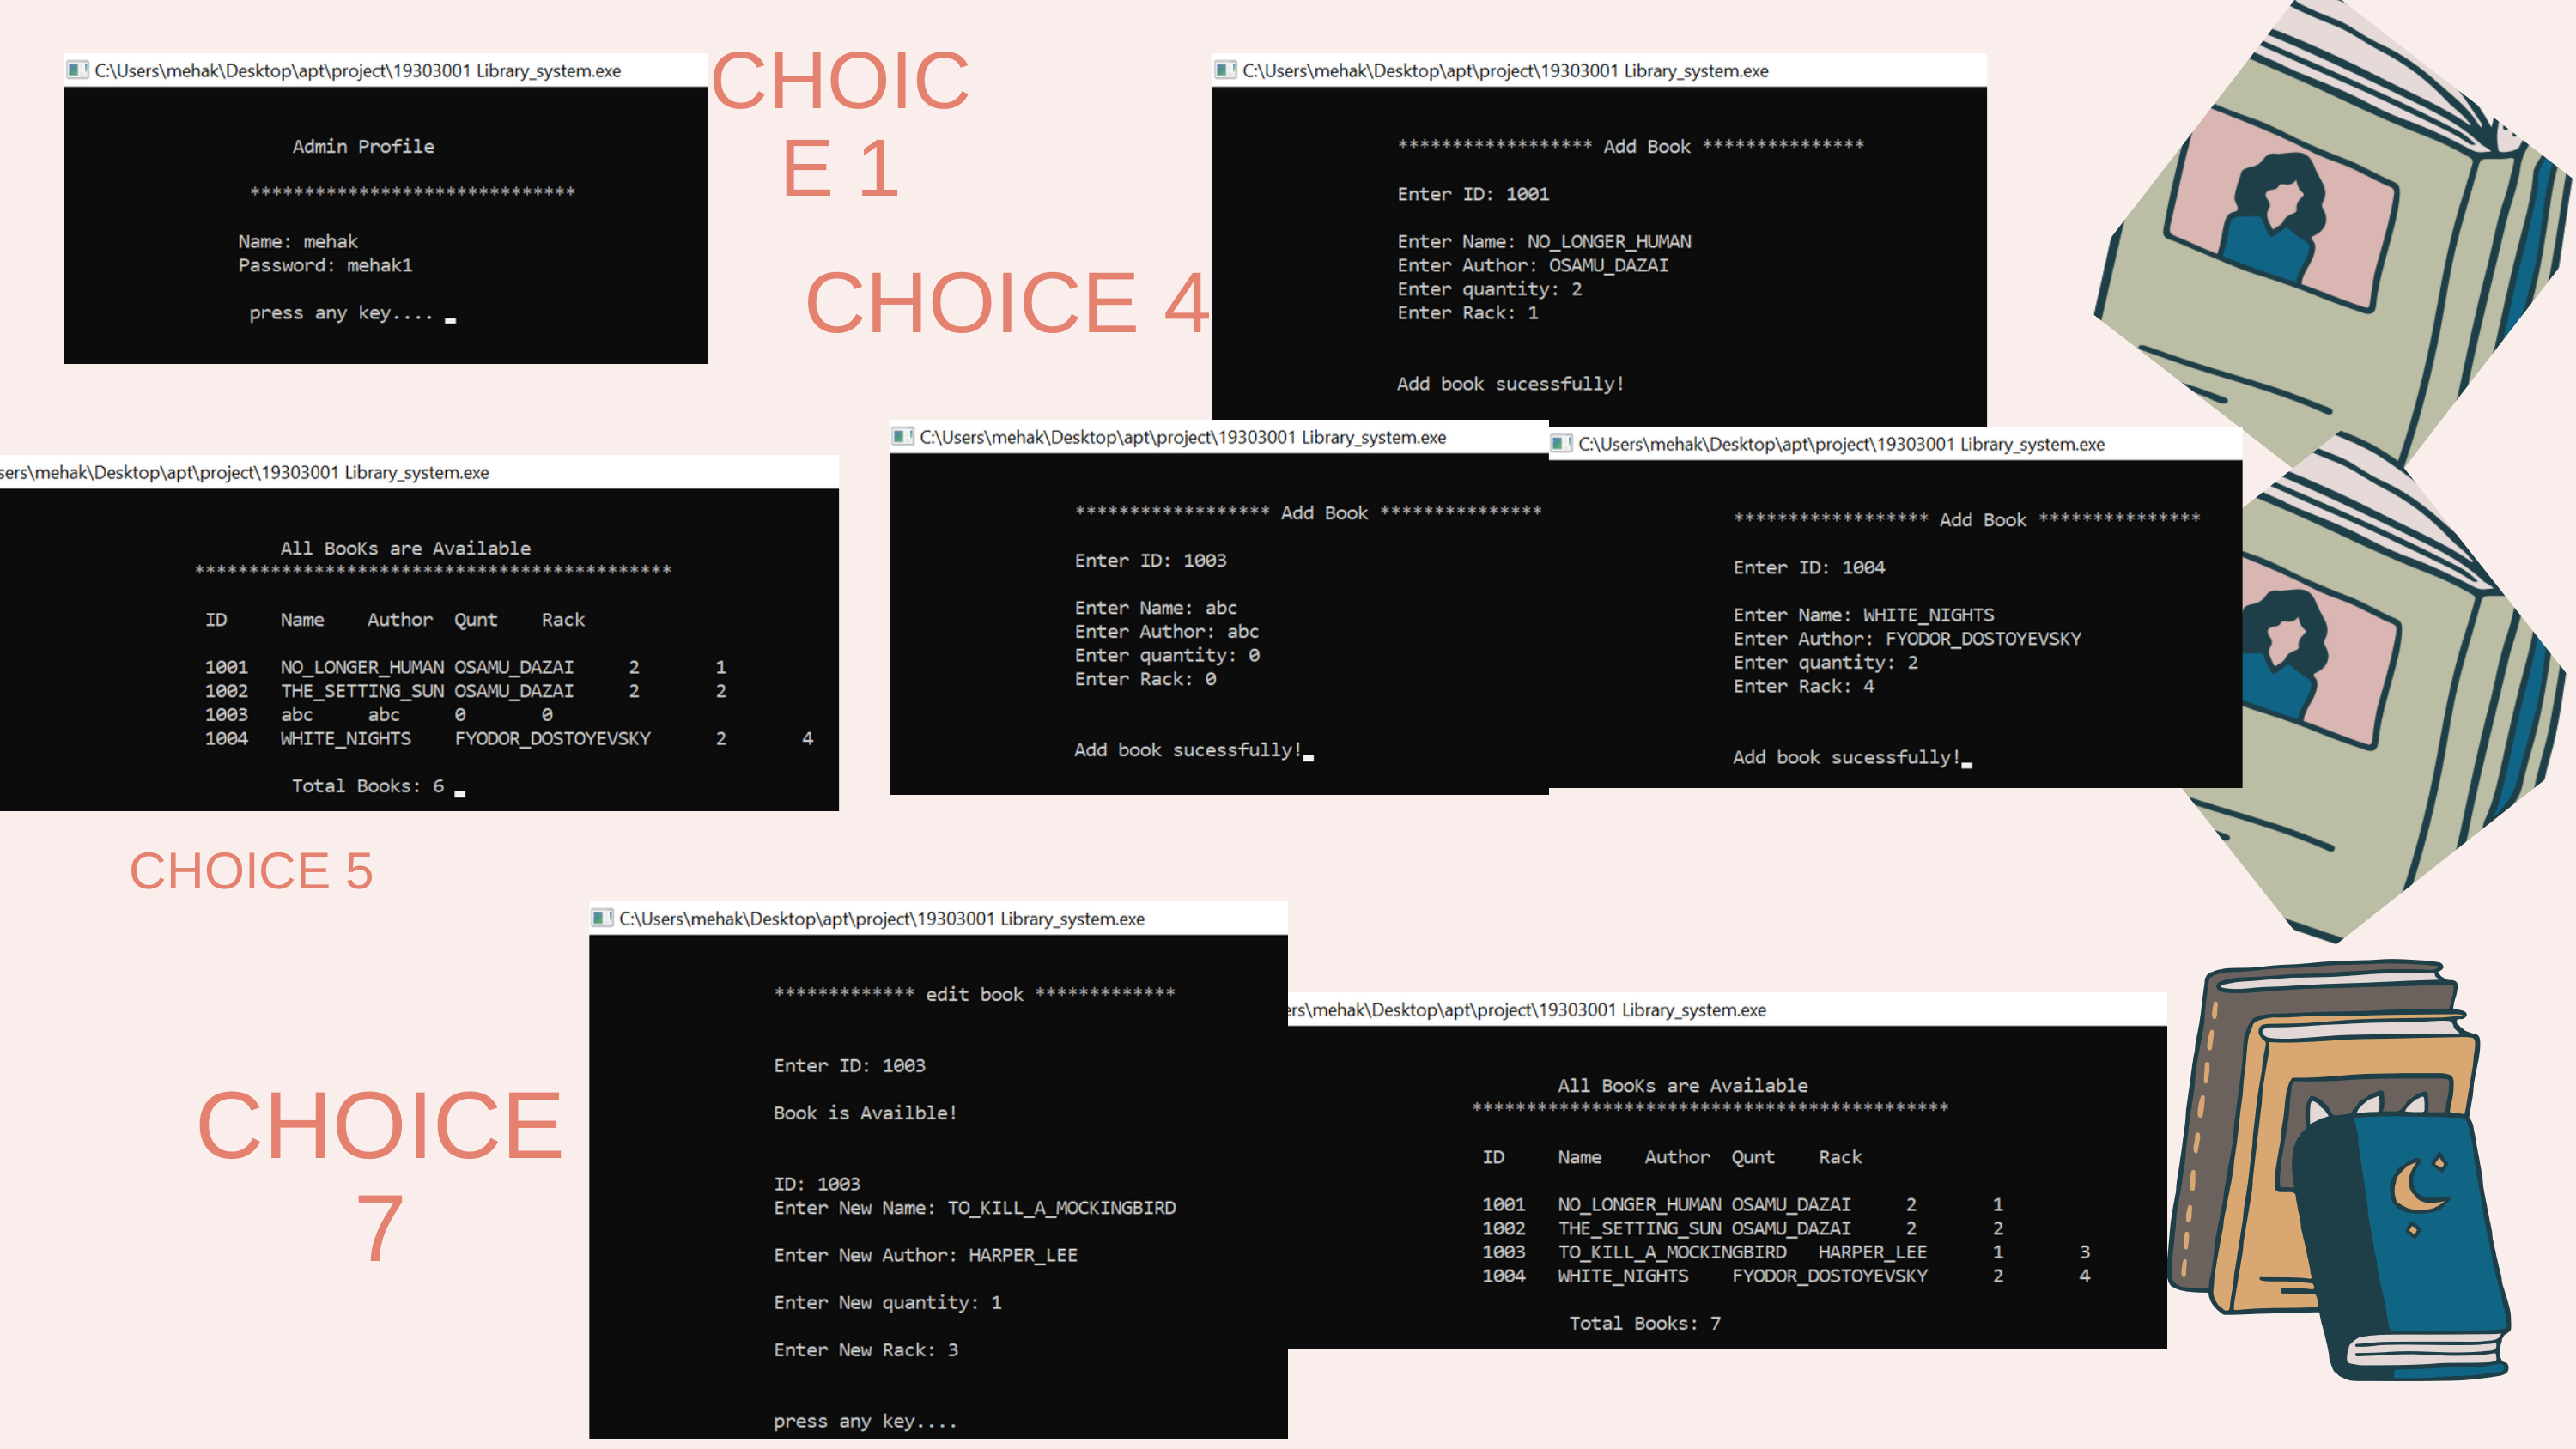

CHOICE 1

CHOICE 4

CHOICE 5

CHOICE 7